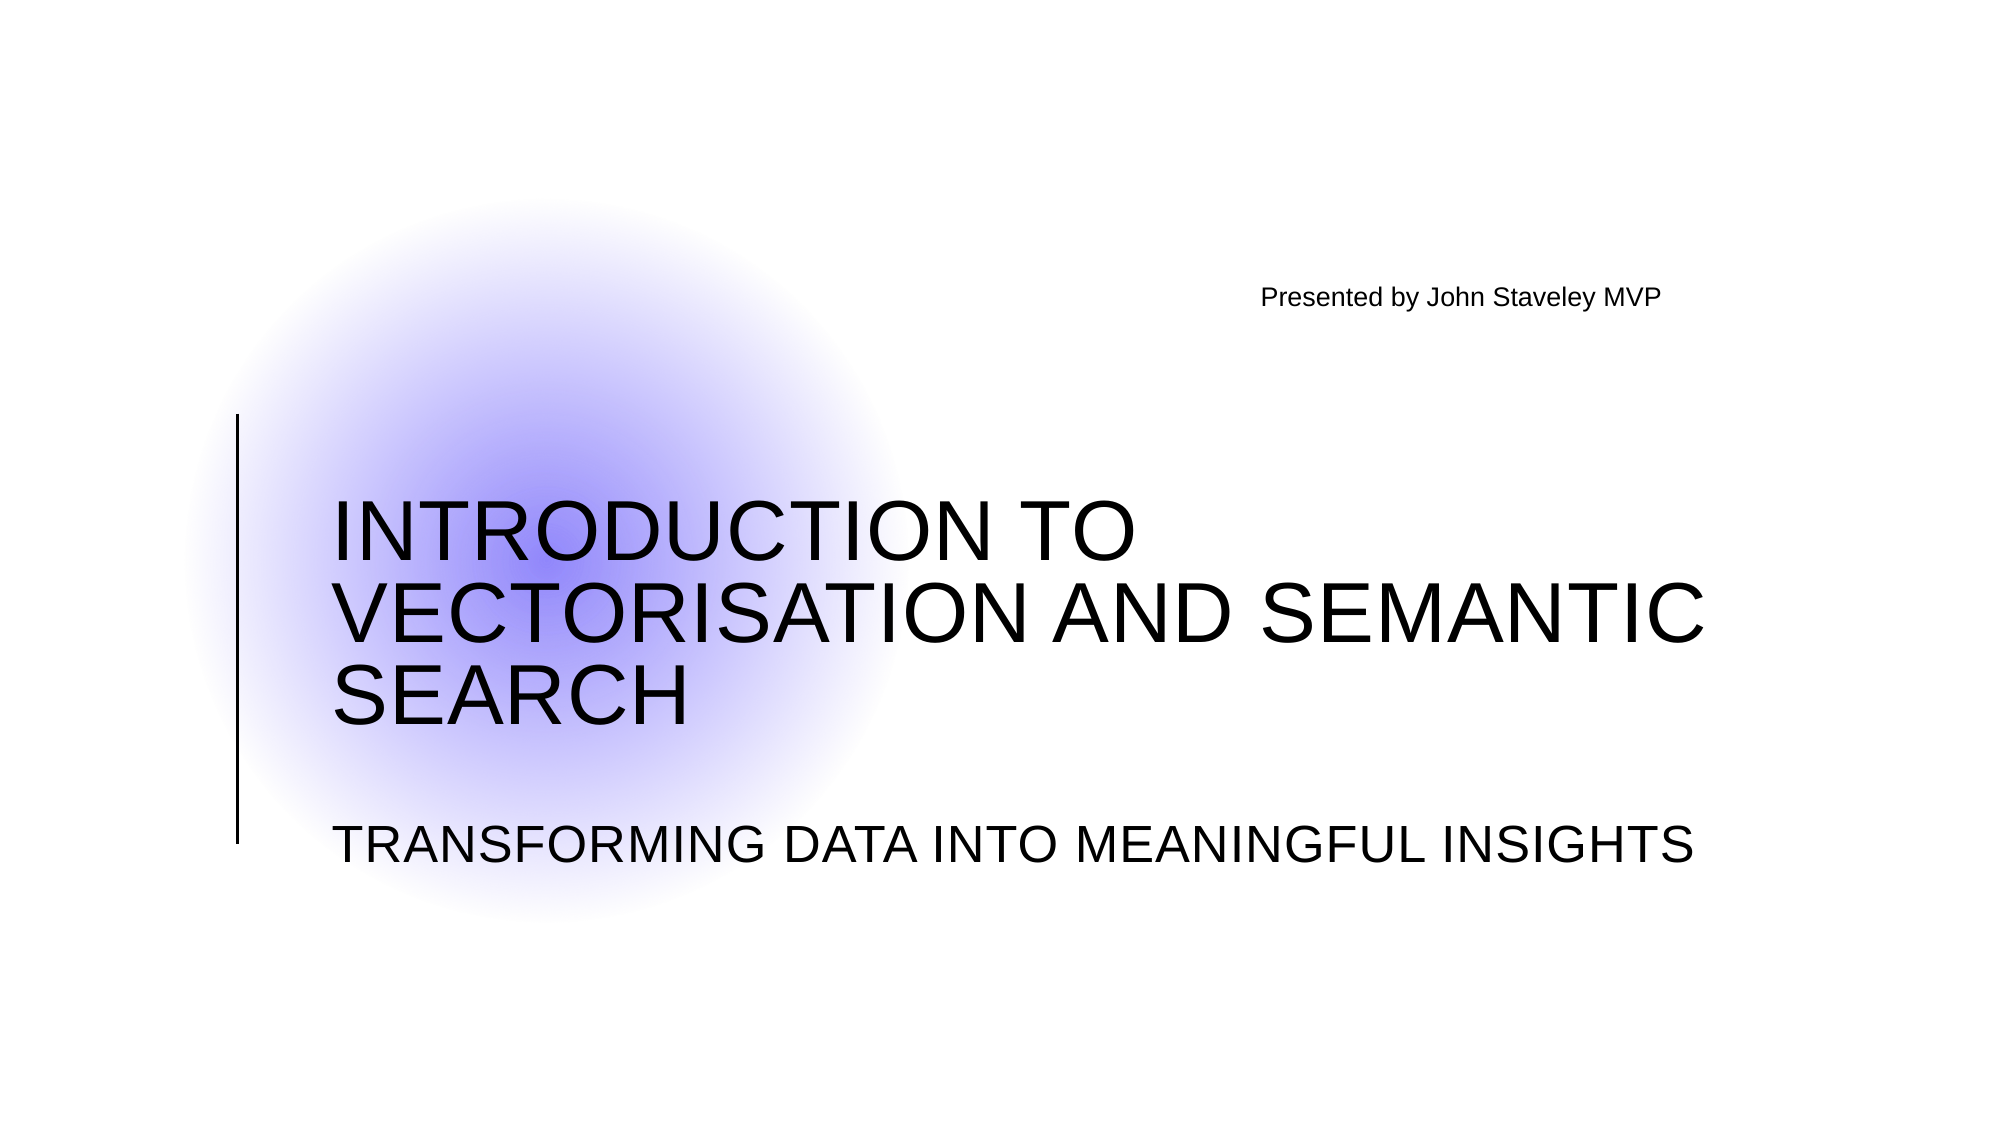

Presented by John Staveley MVP
# INTRODUCTION TO VECTORISATION AND SEMANTIC SEARCH Transforming Data into Meaningful Insights